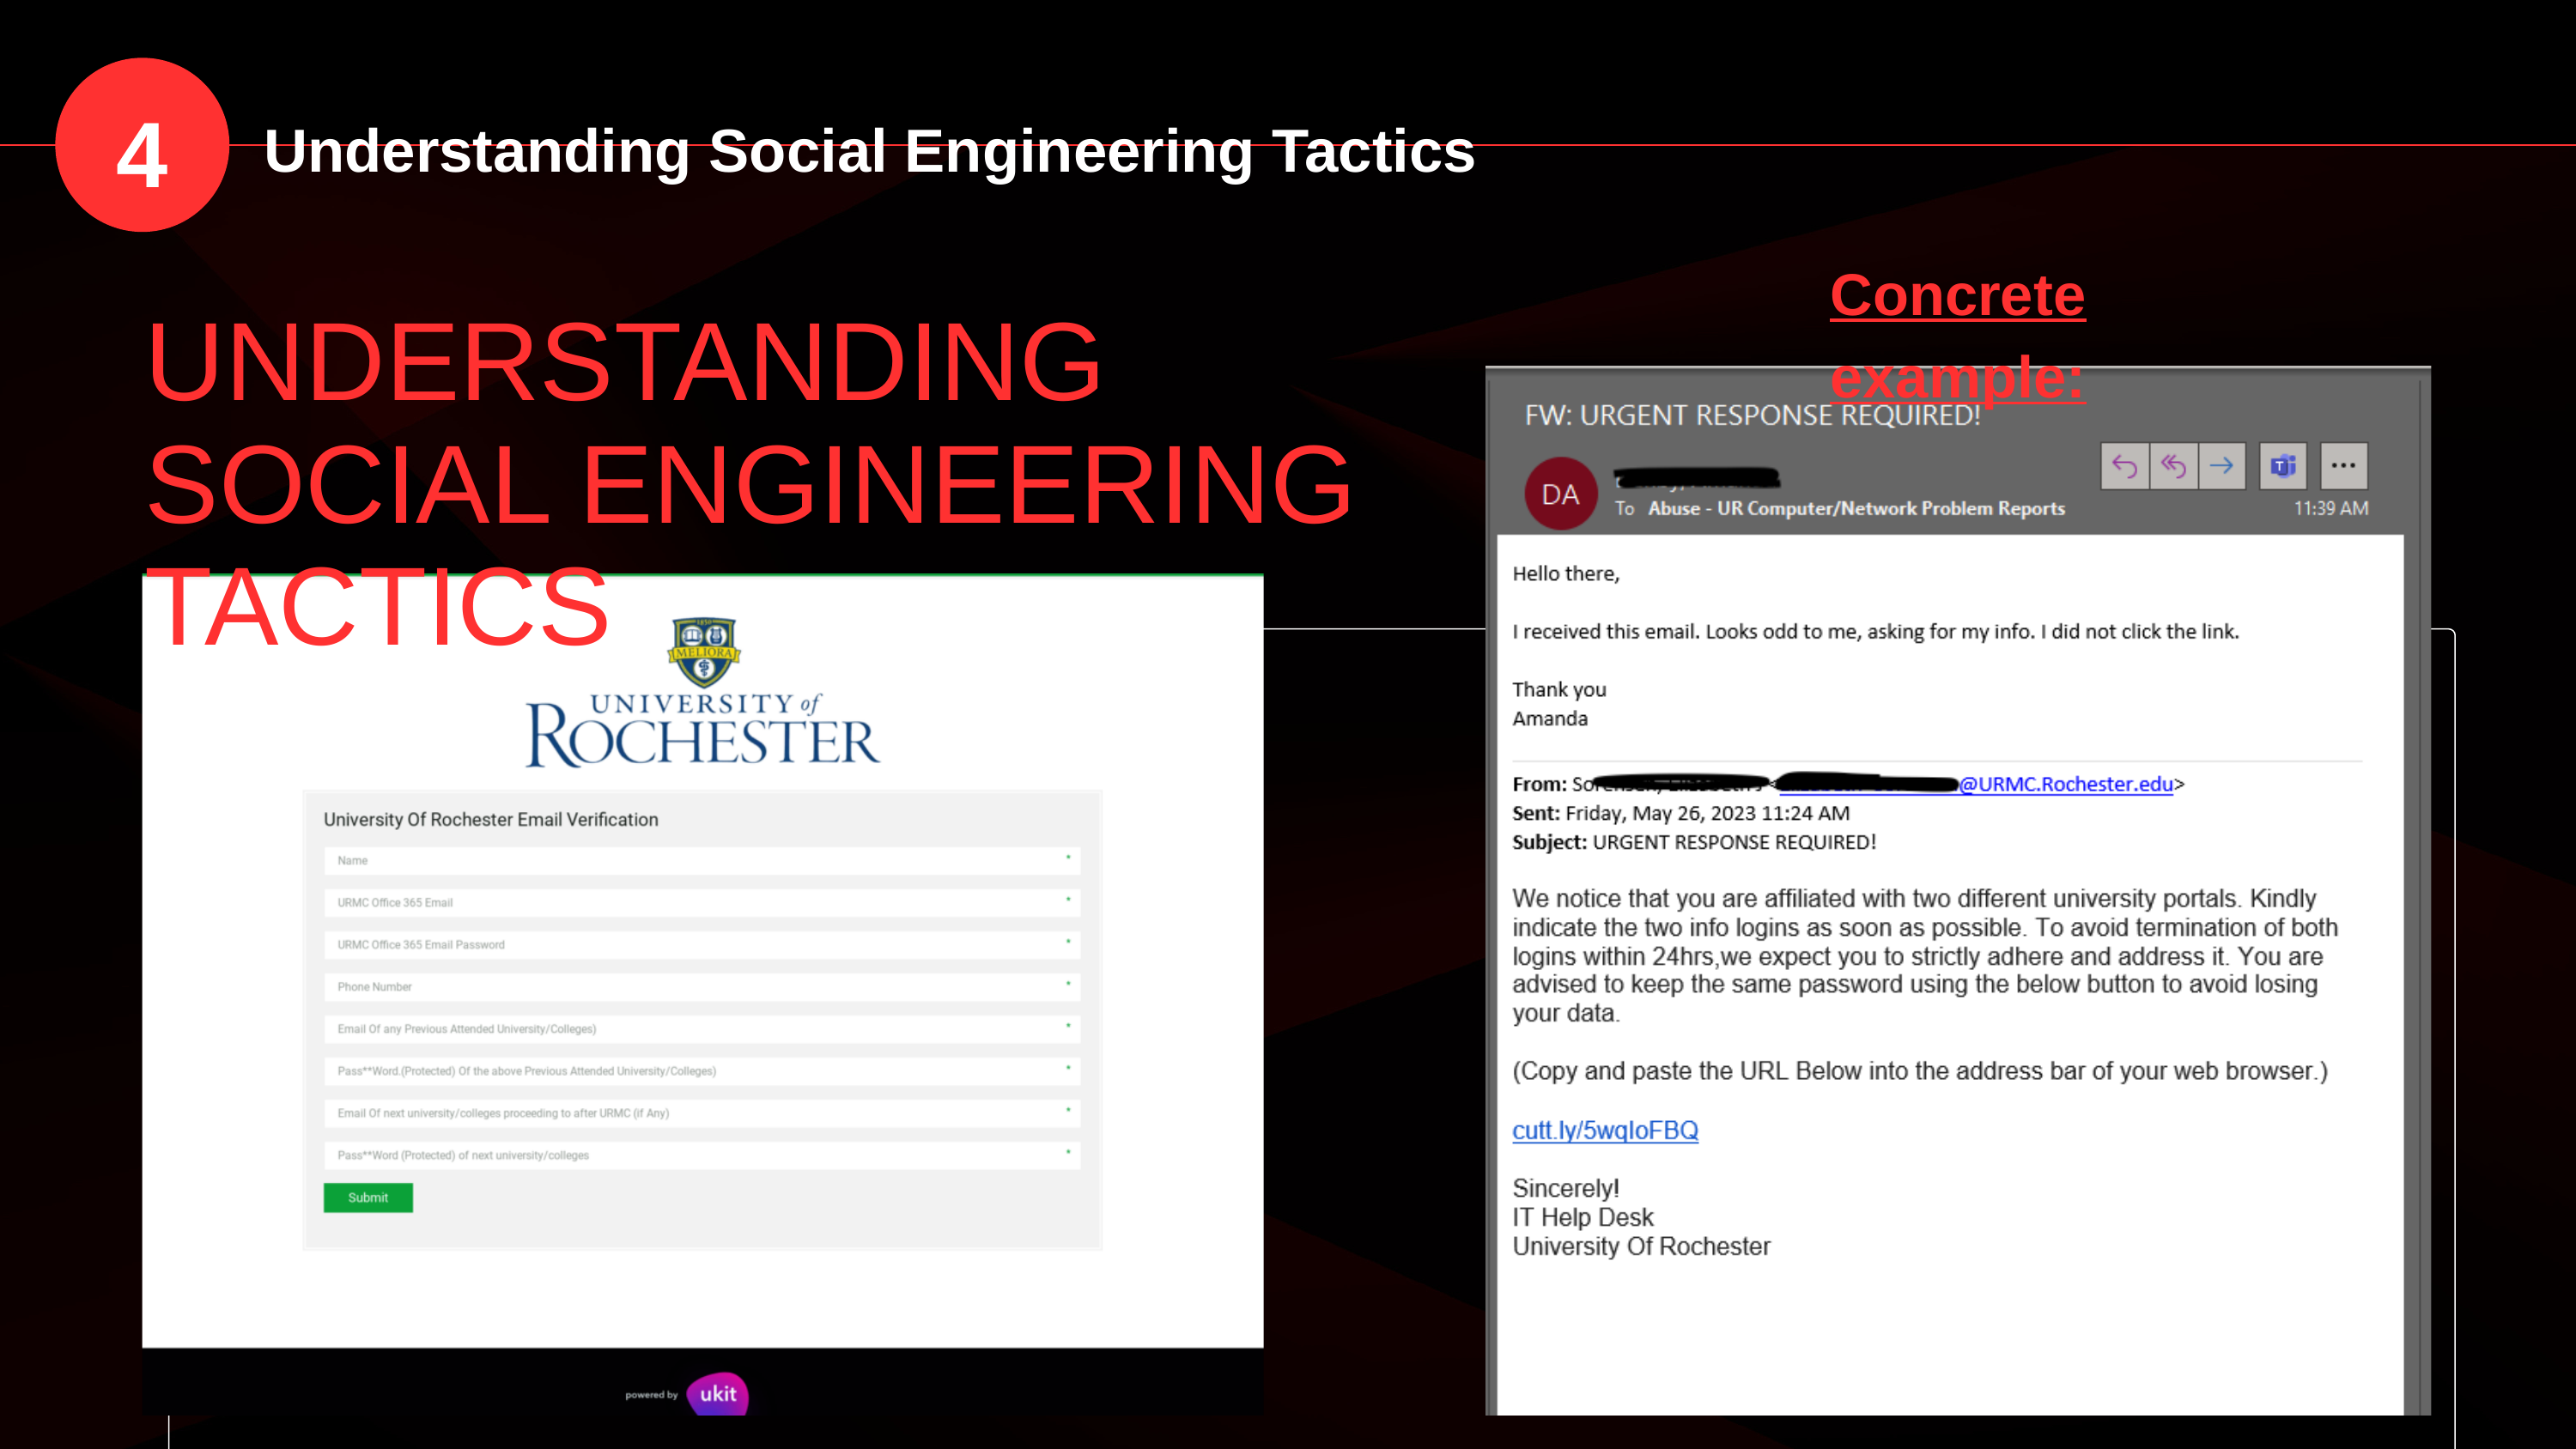

4
Understanding Social Engineering Tactics
Concrete example:
UNDERSTANDING SOCIAL ENGINEERING TACTICS